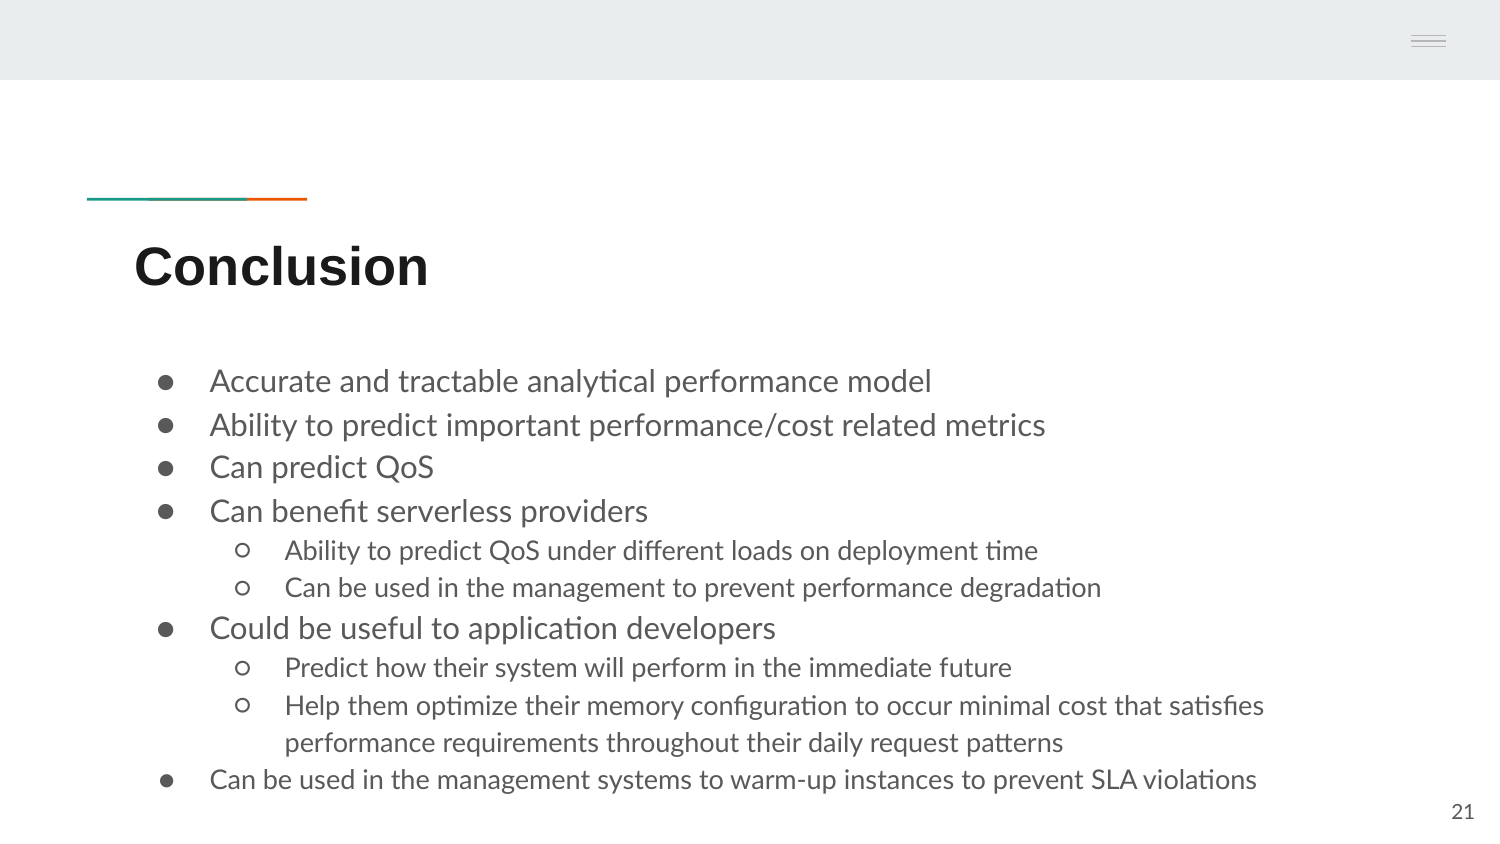

# Conclusion
Accurate and tractable analytical performance model
Ability to predict important performance/cost related metrics
Can predict QoS
Can benefit serverless providers
Ability to predict QoS under different loads on deployment time
Can be used in the management to prevent performance degradation
Could be useful to application developers
Predict how their system will perform in the immediate future
Help them optimize their memory configuration to occur minimal cost that satisfies performance requirements throughout their daily request patterns
Can be used in the management systems to warm-up instances to prevent SLA violations
21